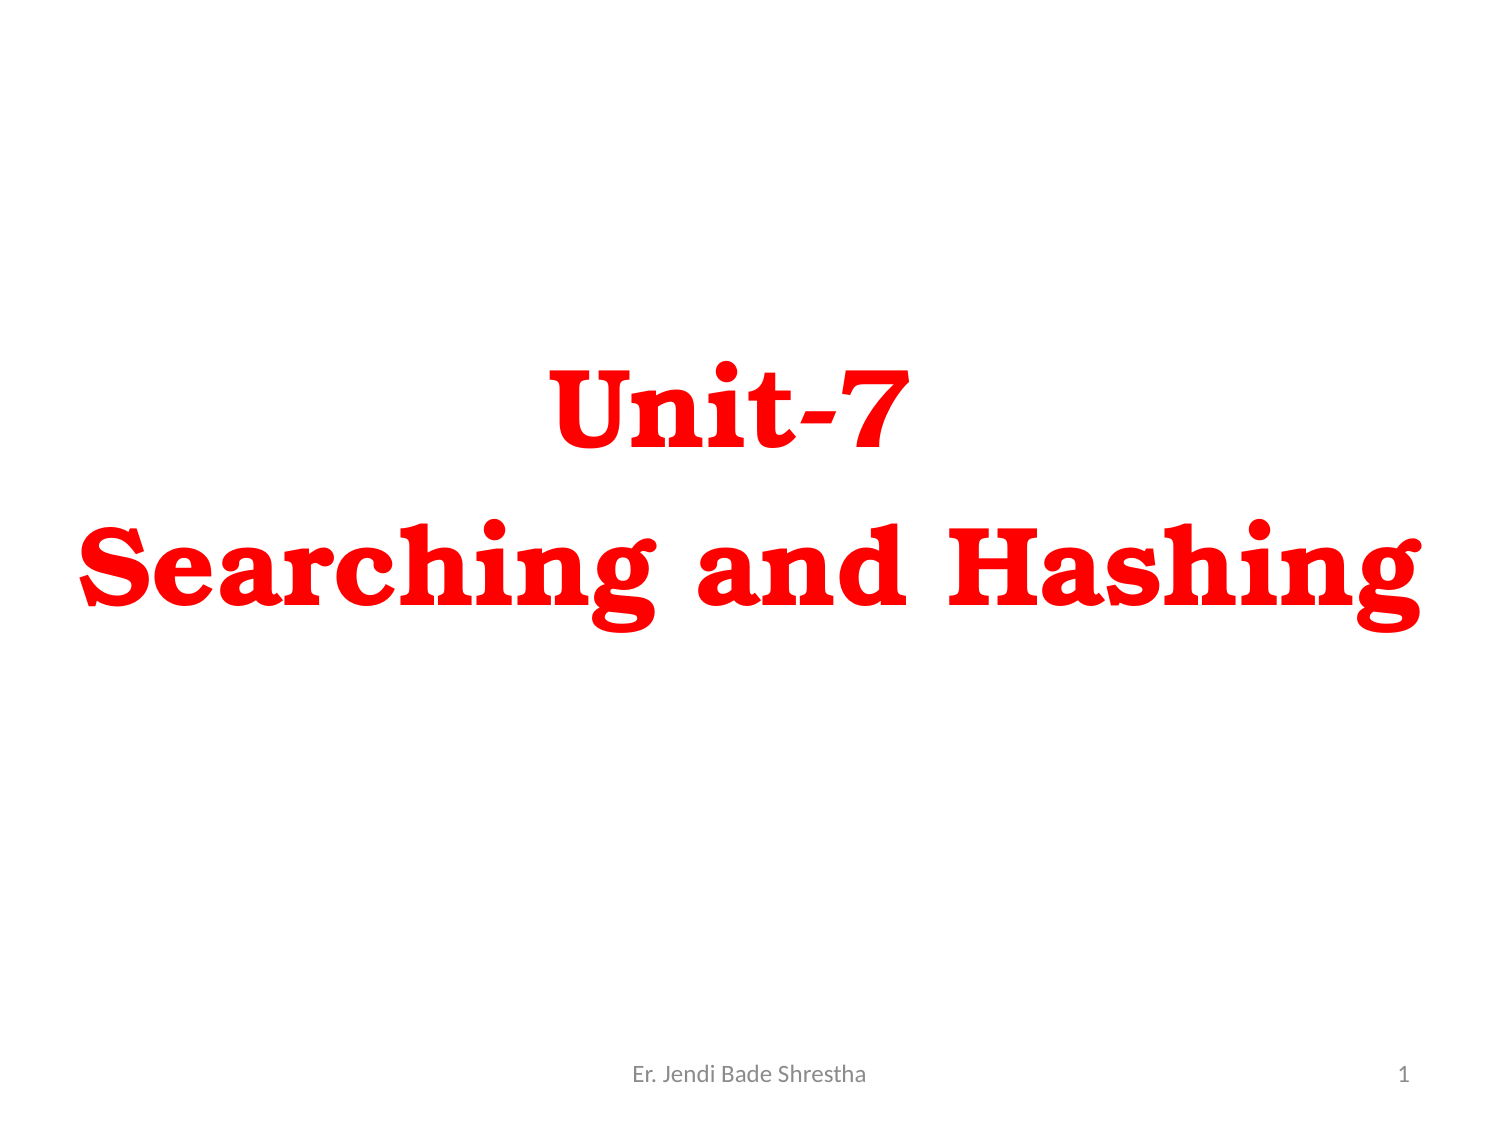

Unit-7
Searching and Hashing

Er. Jendi Bade Shrestha
1